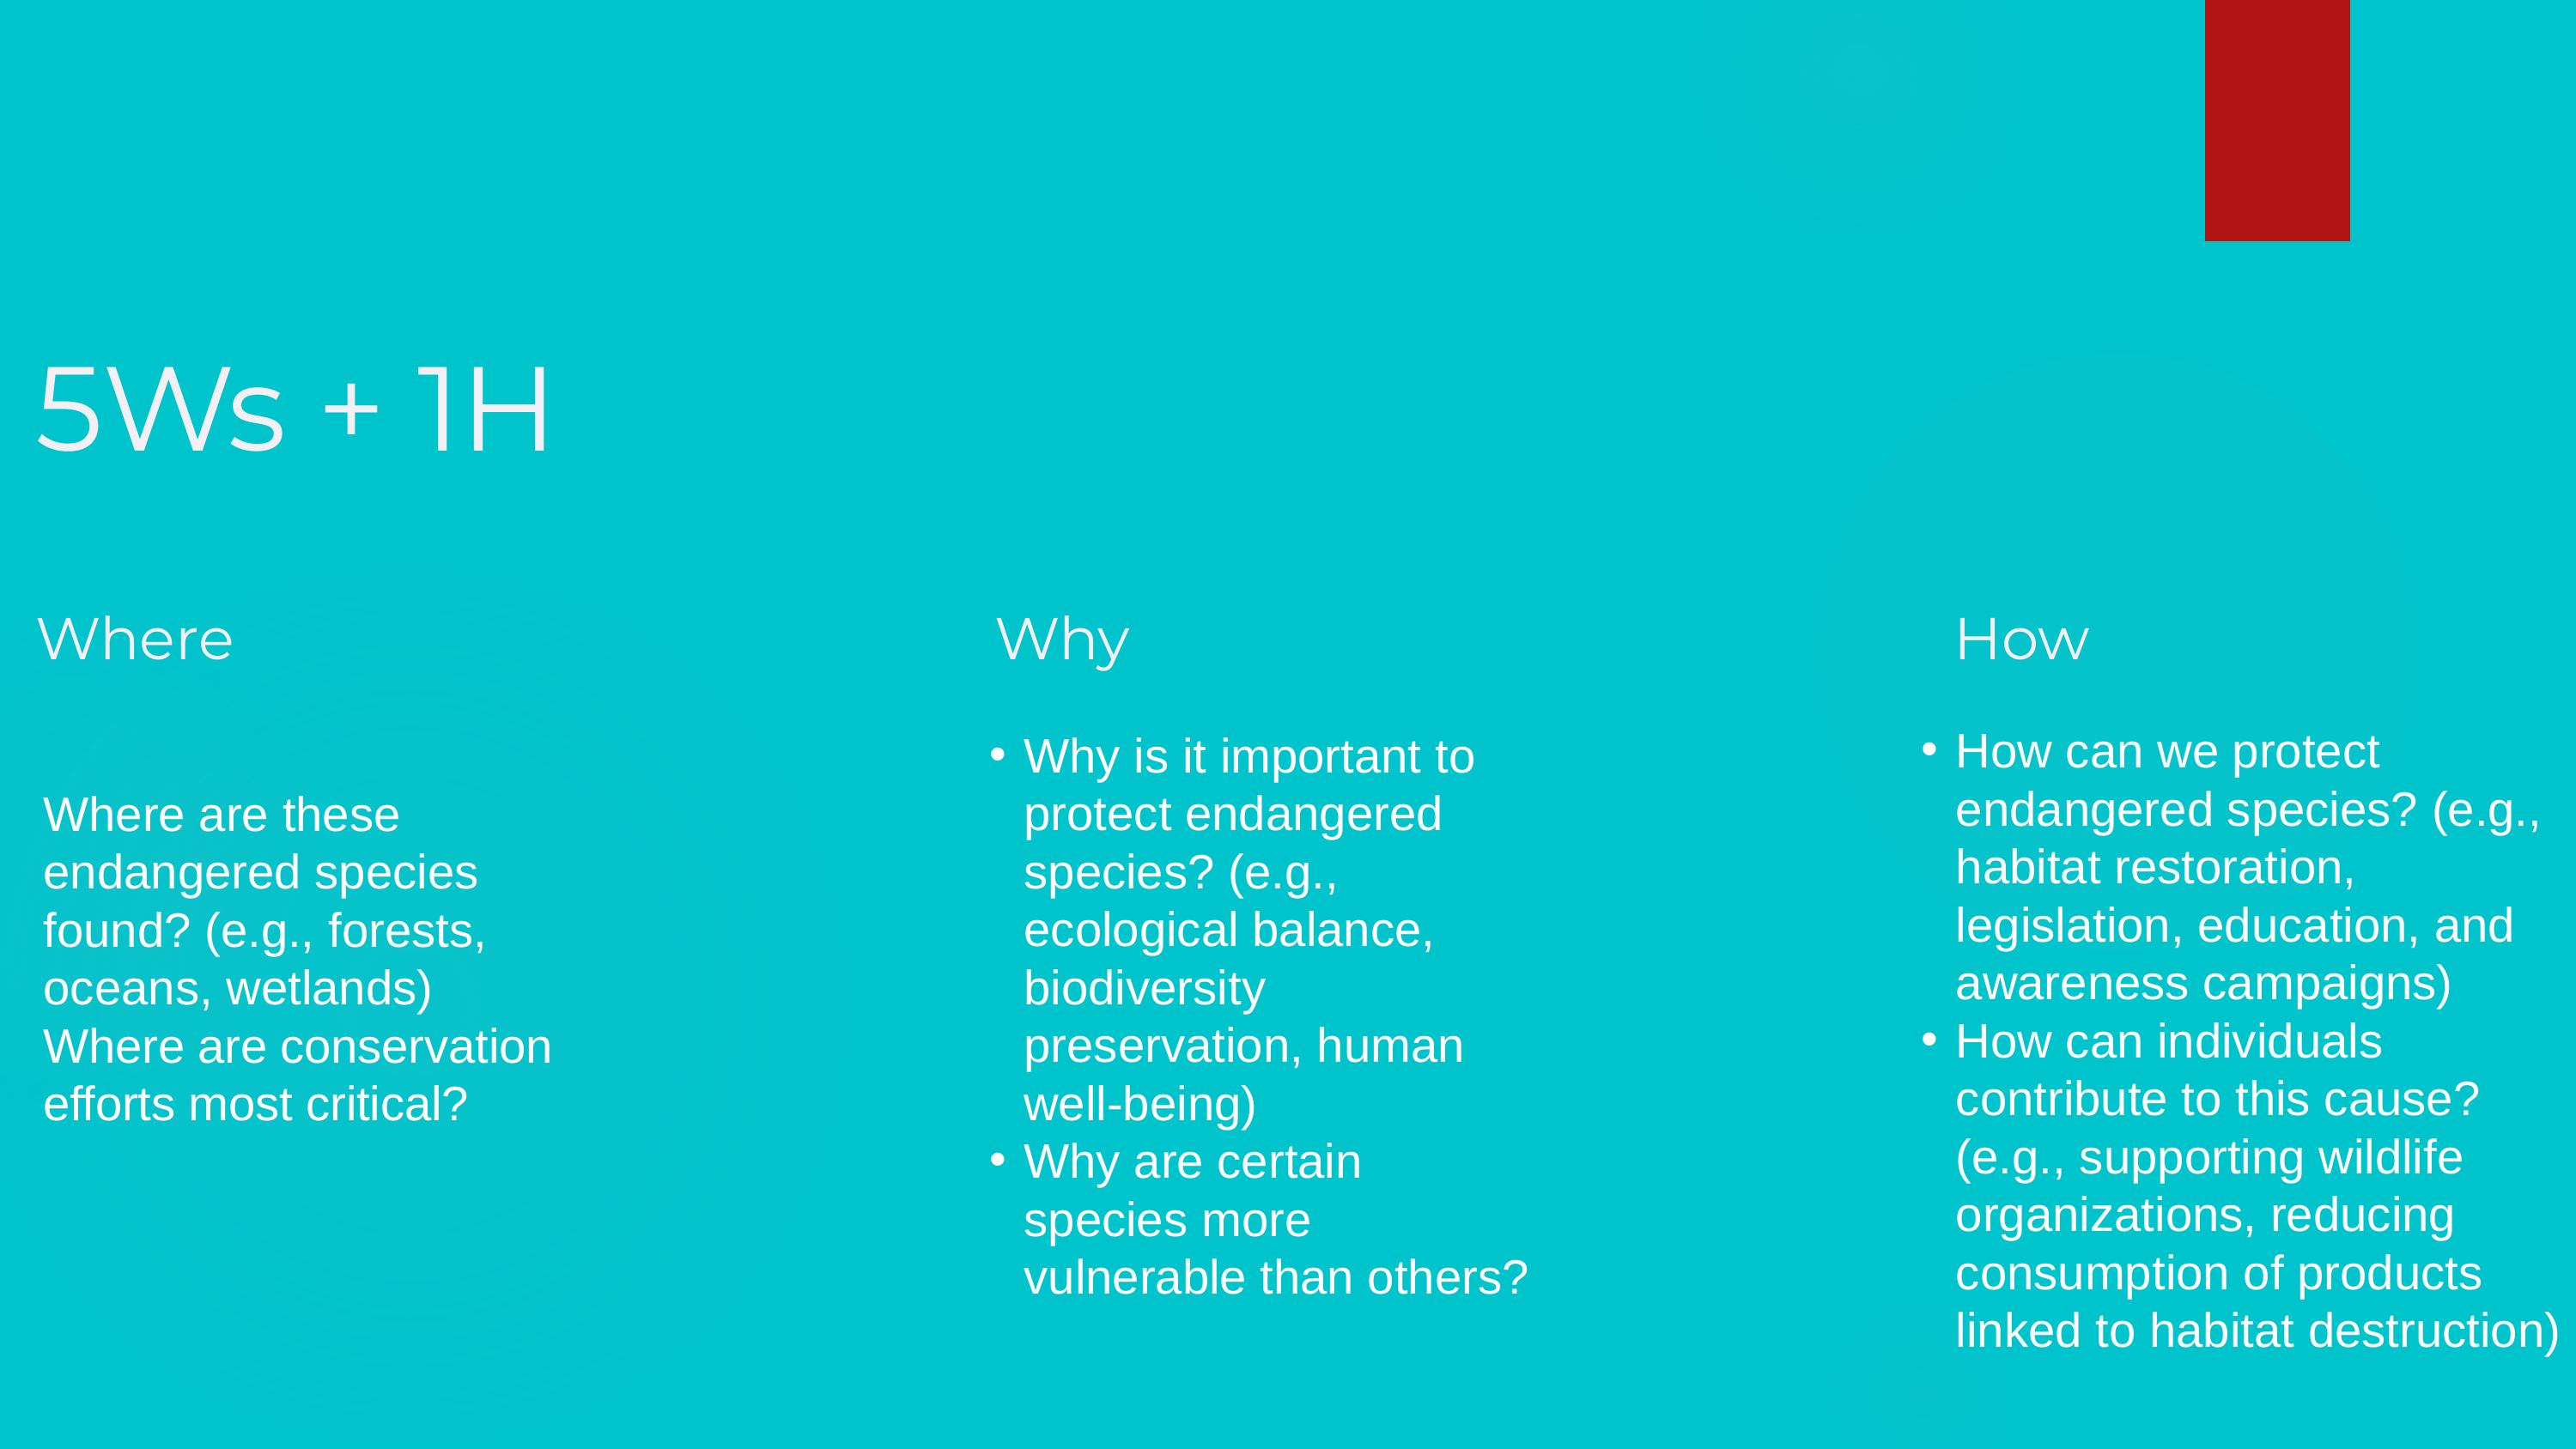

5Ws + 1H

Where
Why
How

How can we protect endangered species? (e.g., habitat restoration, legislation, education, and awareness campaigns)
How can individuals contribute to this cause? (e.g., supporting wildlife organizations, reducing consumption of products linked to habitat destruction)

Why is it important to protect endangered species? (e.g., ecological balance, biodiversity preservation, human well-being)
Why are certain species more vulnerable than others?

Where are these endangered species found? (e.g., forests, oceans, wetlands)
Where are conservation efforts most critical?